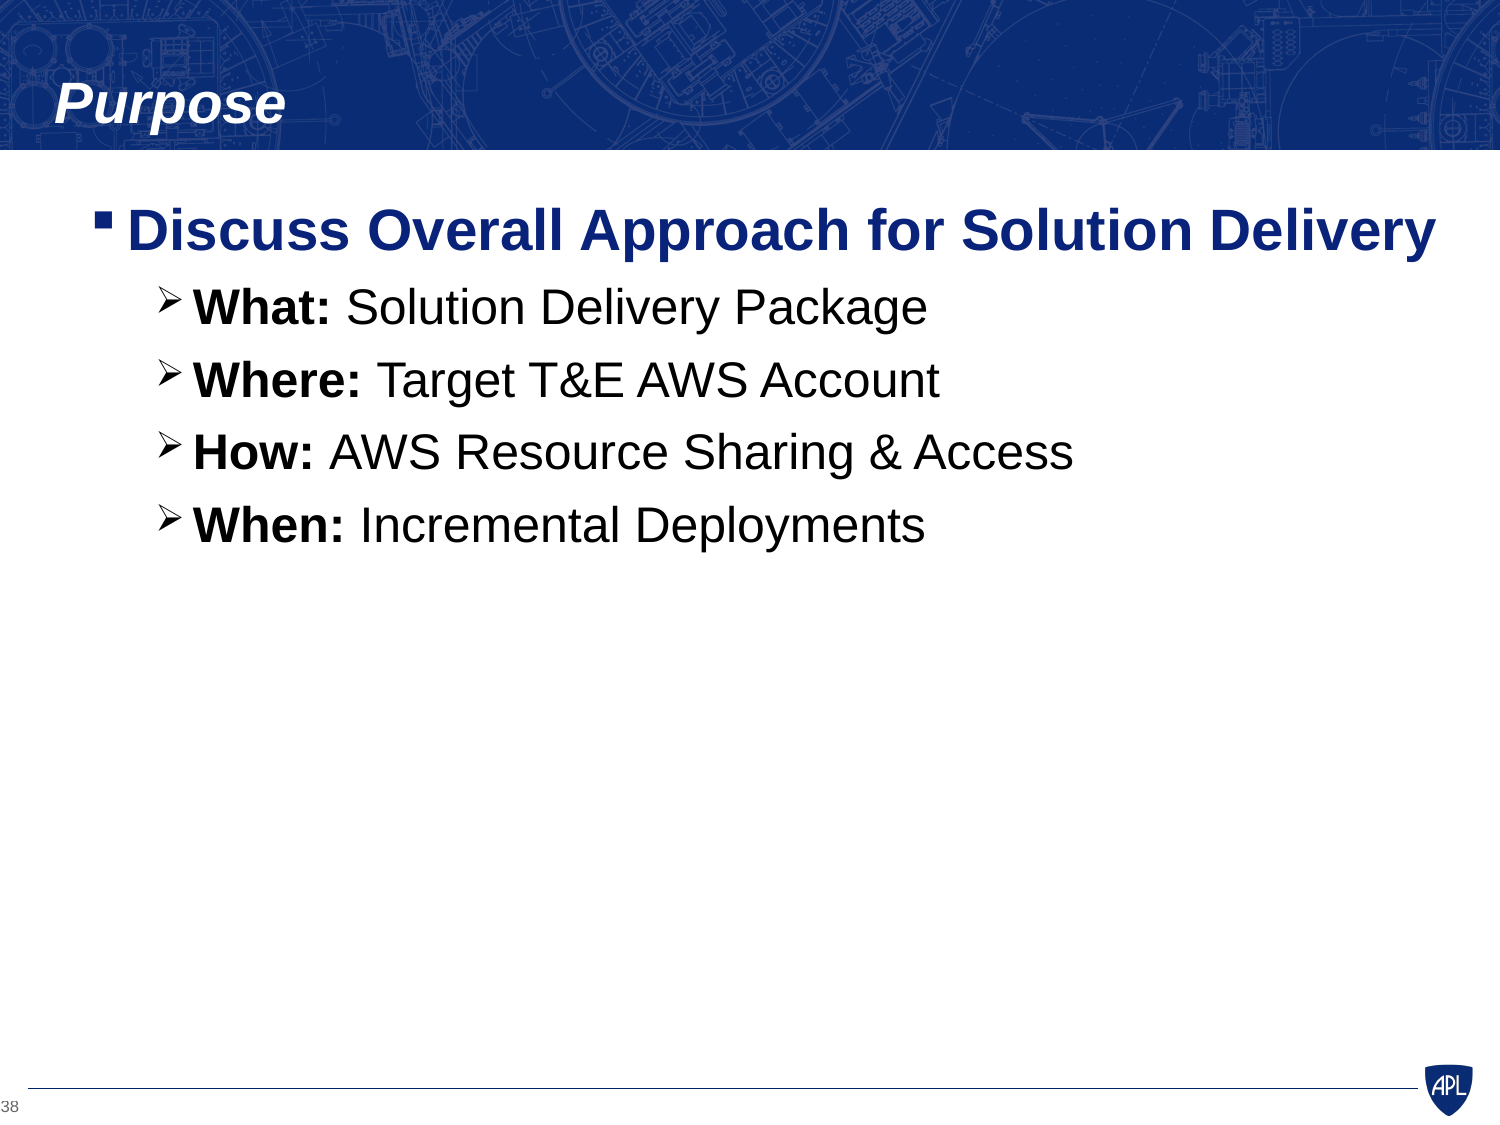

# Purpose
Discuss Overall Approach for Solution Delivery
What: Solution Delivery Package
Where: Target T&E AWS Account
How: AWS Resource Sharing & Access
When: Incremental Deployments